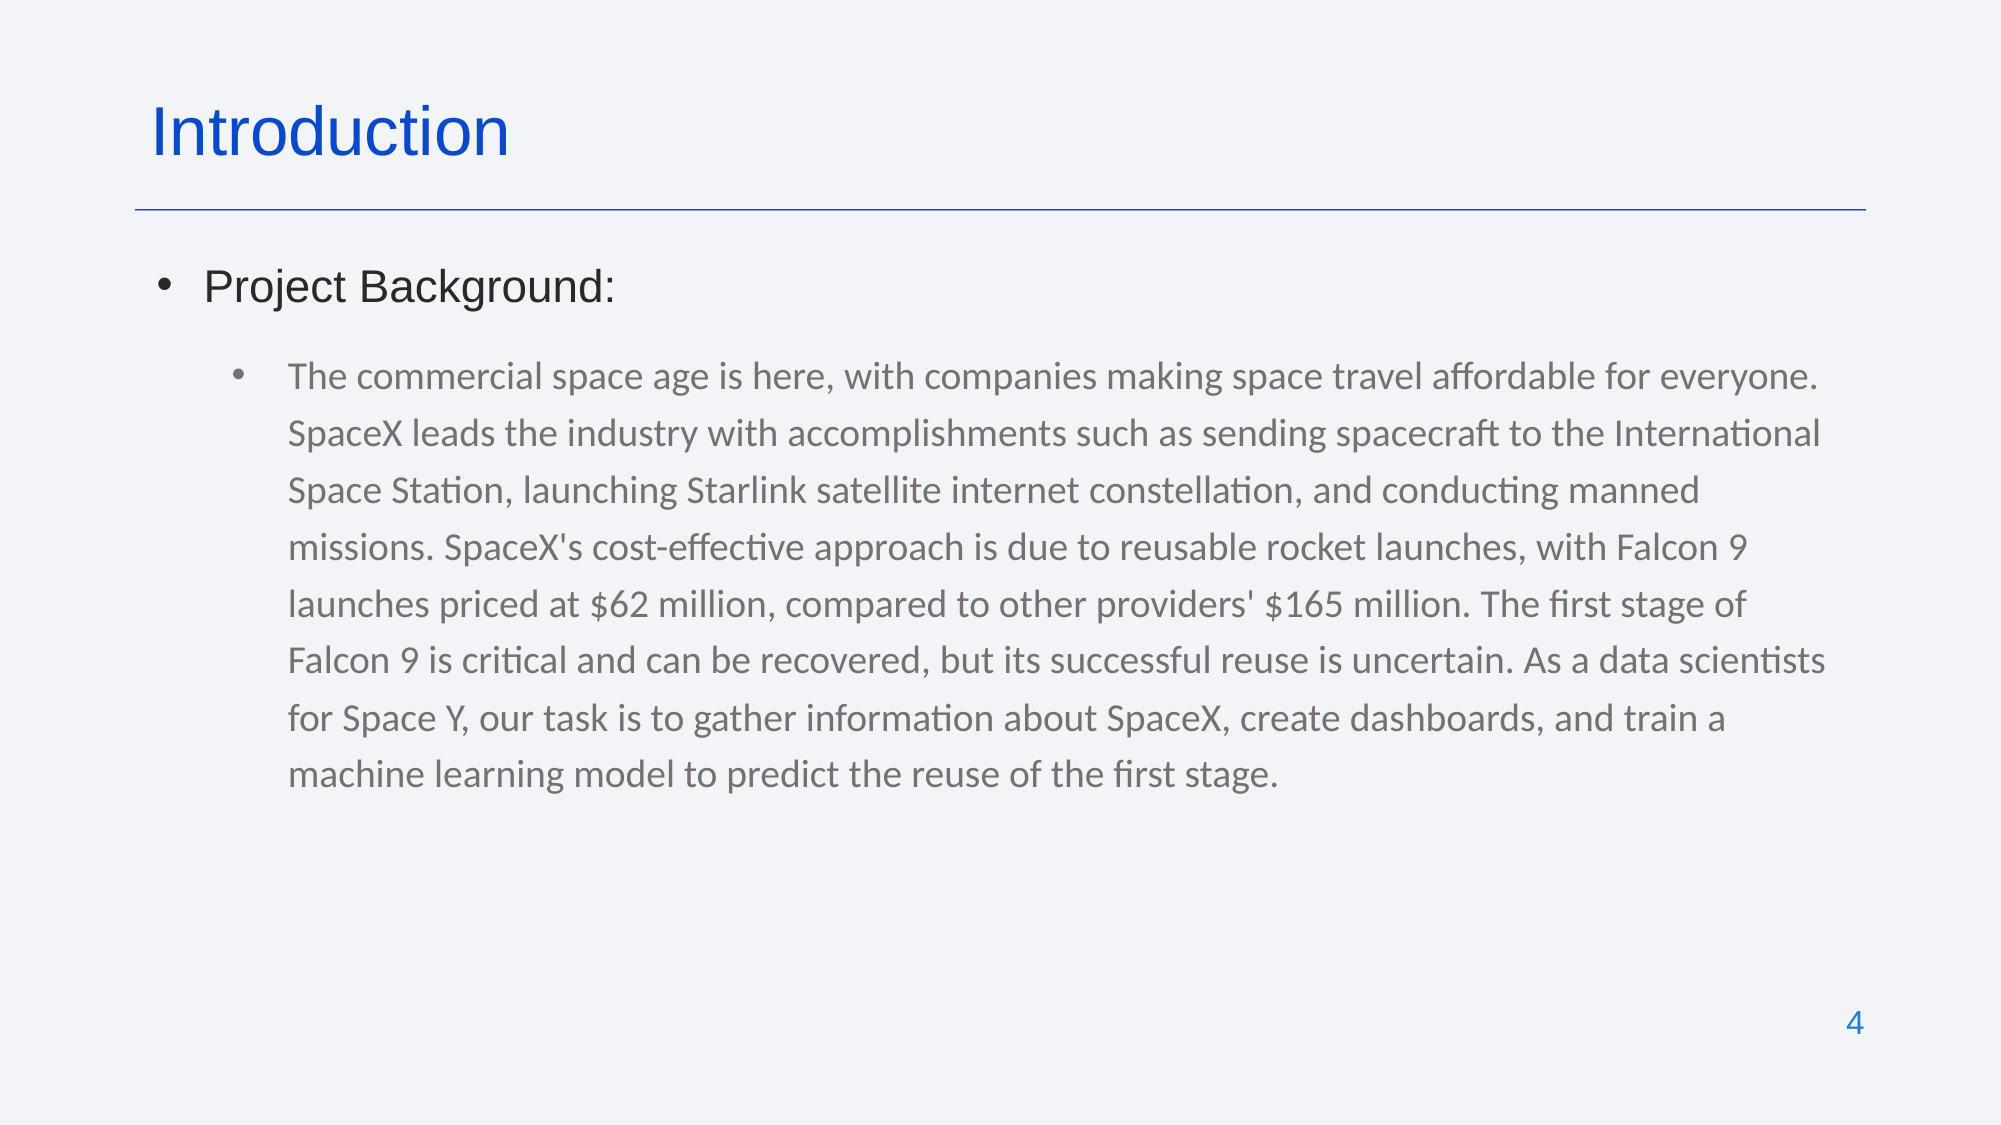

Introduction
Project Background:
The commercial space age is here, with companies making space travel affordable for everyone. SpaceX leads the industry with accomplishments such as sending spacecraft to the International Space Station, launching Starlink satellite internet constellation, and conducting manned missions. SpaceX's cost-effective approach is due to reusable rocket launches, with Falcon 9 launches priced at $62 million, compared to other providers' $165 million. The first stage of Falcon 9 is critical and can be recovered, but its successful reuse is uncertain. As a data scientists for Space Y, our task is to gather information about SpaceX, create dashboards, and train a machine learning model to predict the reuse of the first stage.

4